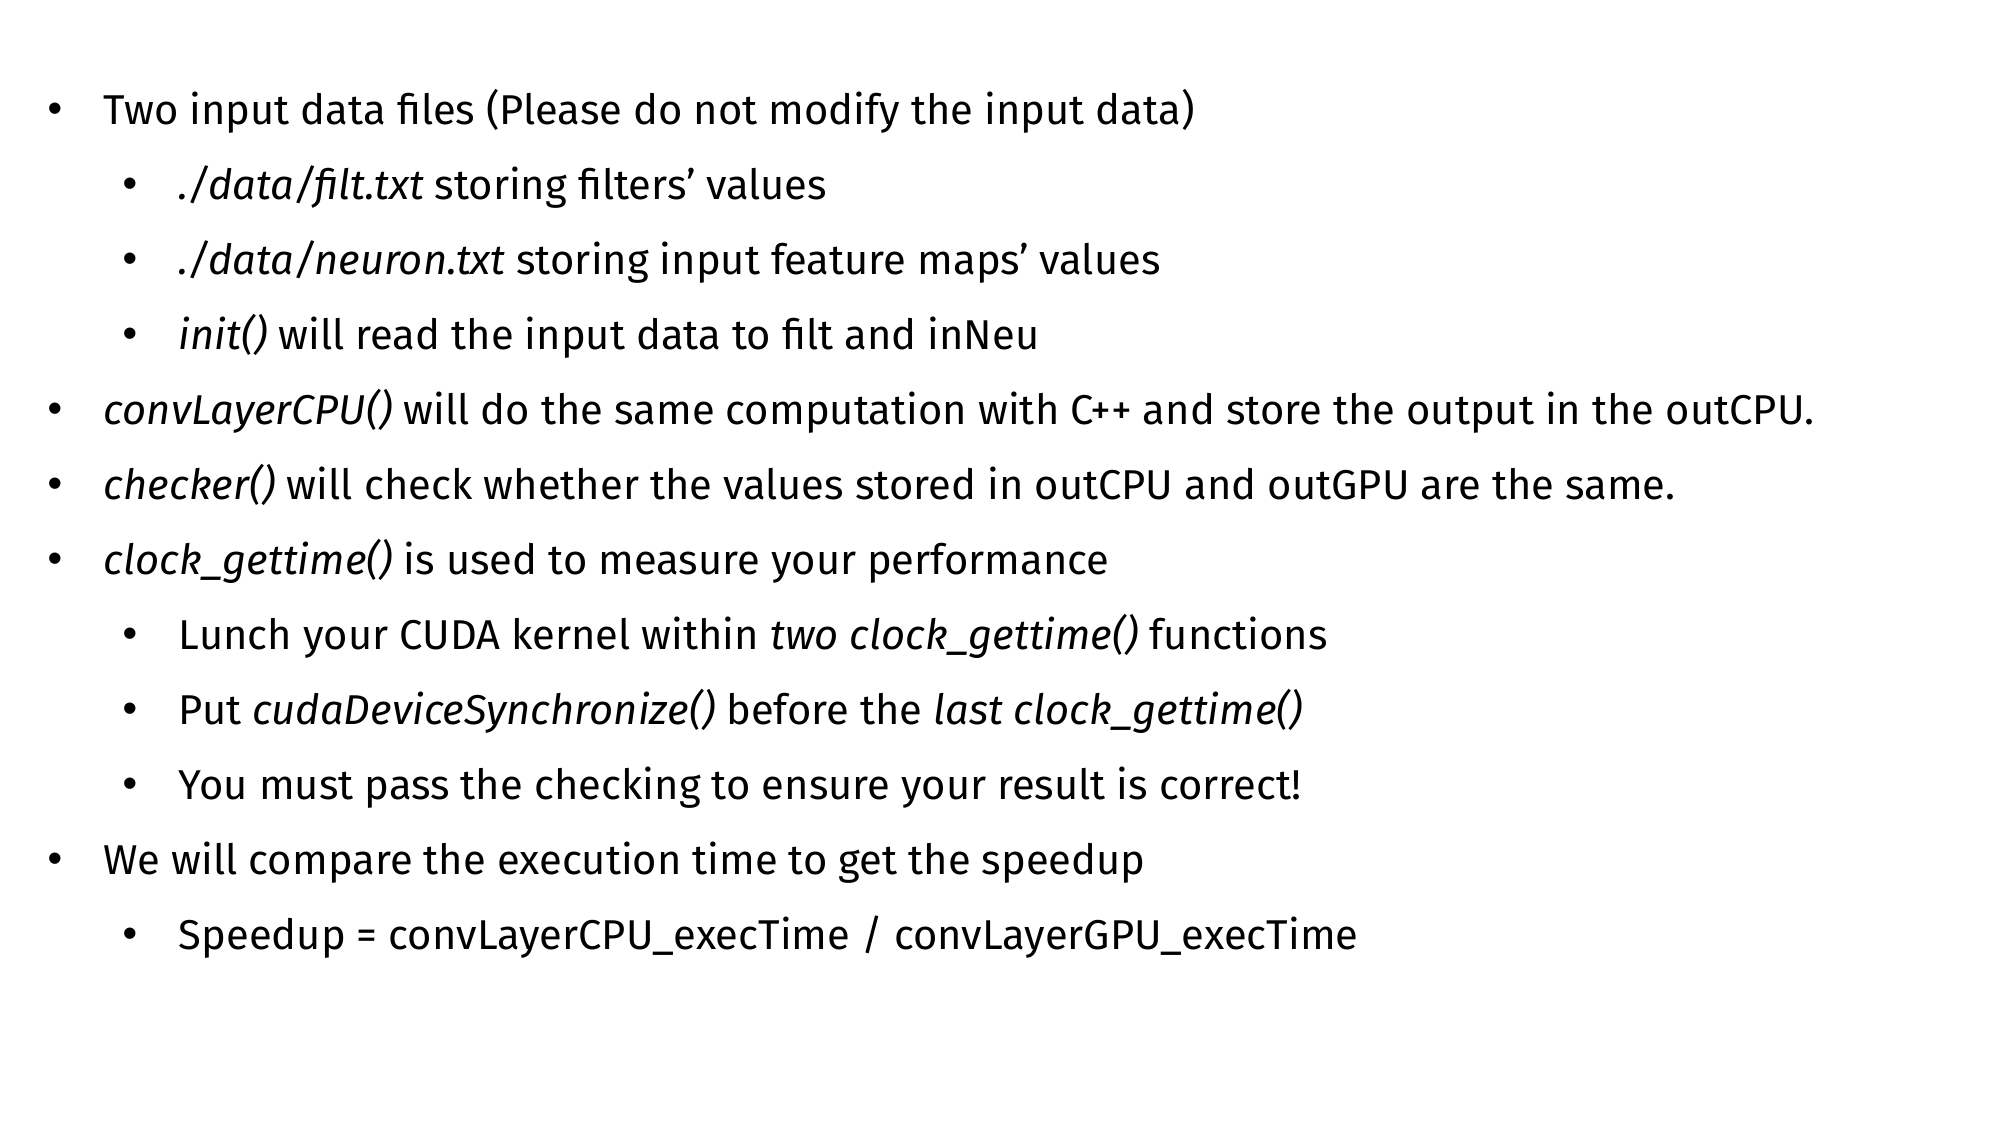

Two input data files (Please do not modify the input data)
./data/filt.txt storing filters’ values
./data/neuron.txt storing input feature maps’ values
init() will read the input data to filt and inNeu
convLayerCPU() will do the same computation with C++ and store the output in the outCPU.
checker() will check whether the values stored in outCPU and outGPU are the same.
clock_gettime() is used to measure your performance
Lunch your CUDA kernel within two clock_gettime() functions
Put cudaDeviceSynchronize() before the last clock_gettime()
You must pass the checking to ensure your result is correct!
We will compare the execution time to get the speedup
Speedup = convLayerCPU_execTime / convLayerGPU_execTime